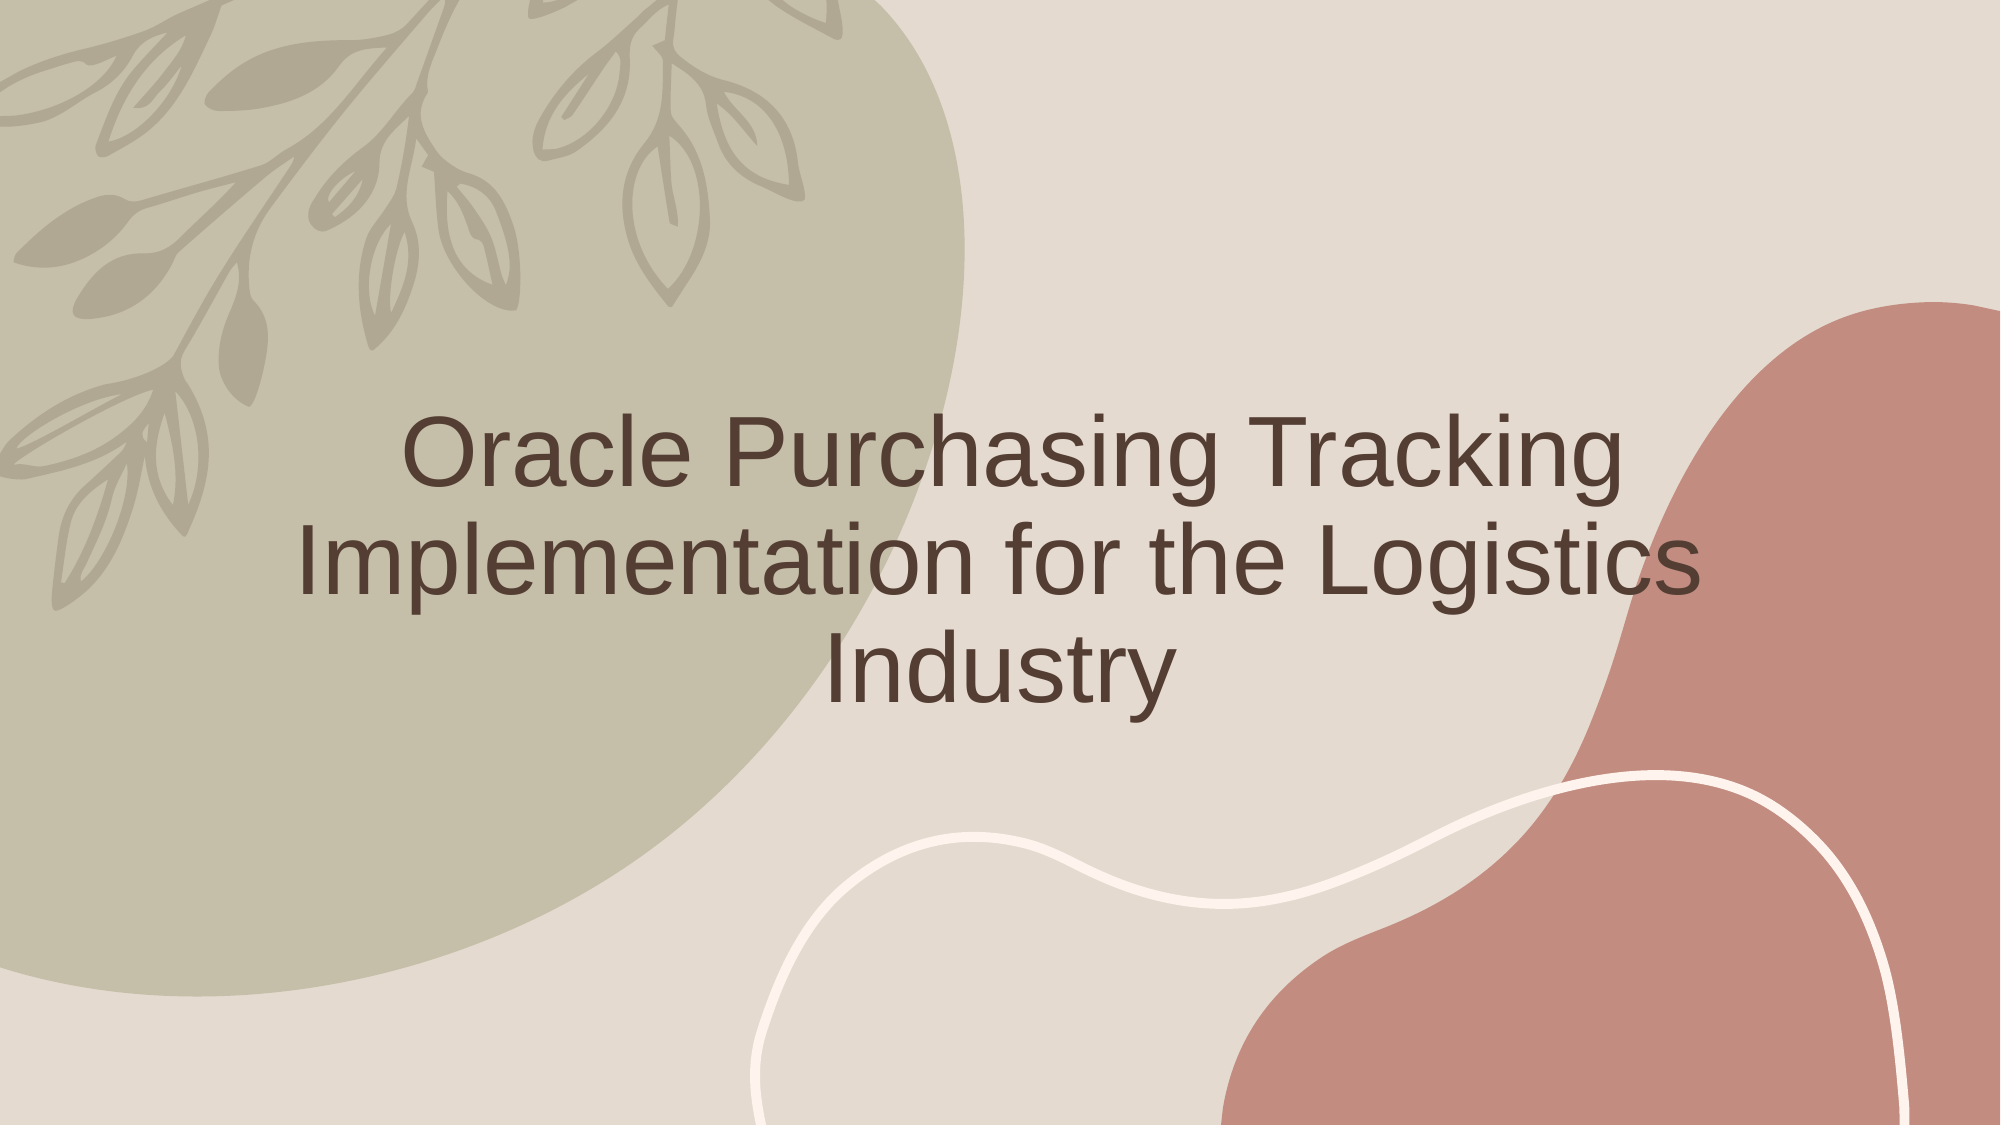

# Oracle Purchasing Tracking Implementation for the Logistics Industry